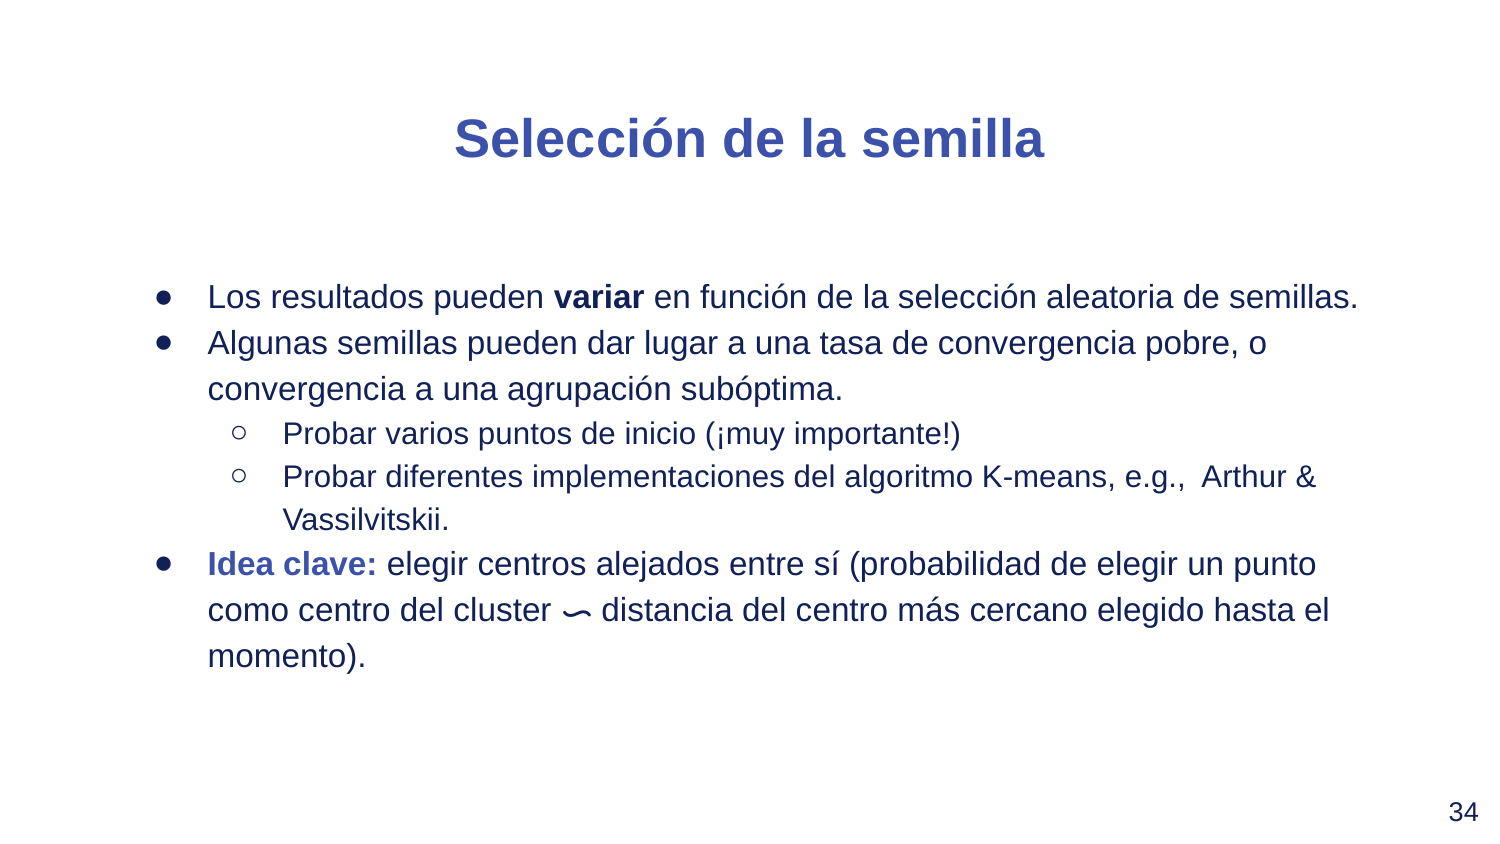

Selección de la semilla
Los resultados pueden variar en función de la selección aleatoria de semillas.
Algunas semillas pueden dar lugar a una tasa de convergencia pobre, o convergencia a una agrupación subóptima.
Probar varios puntos de inicio (¡muy importante!)
Probar diferentes implementaciones del algoritmo K-means, e.g.,  Arthur & Vassilvitskii.
Idea clave: elegir centros alejados entre sí (probabilidad de elegir un punto como centro del cluster ᯈ distancia del centro más cercano elegido hasta el momento).
34